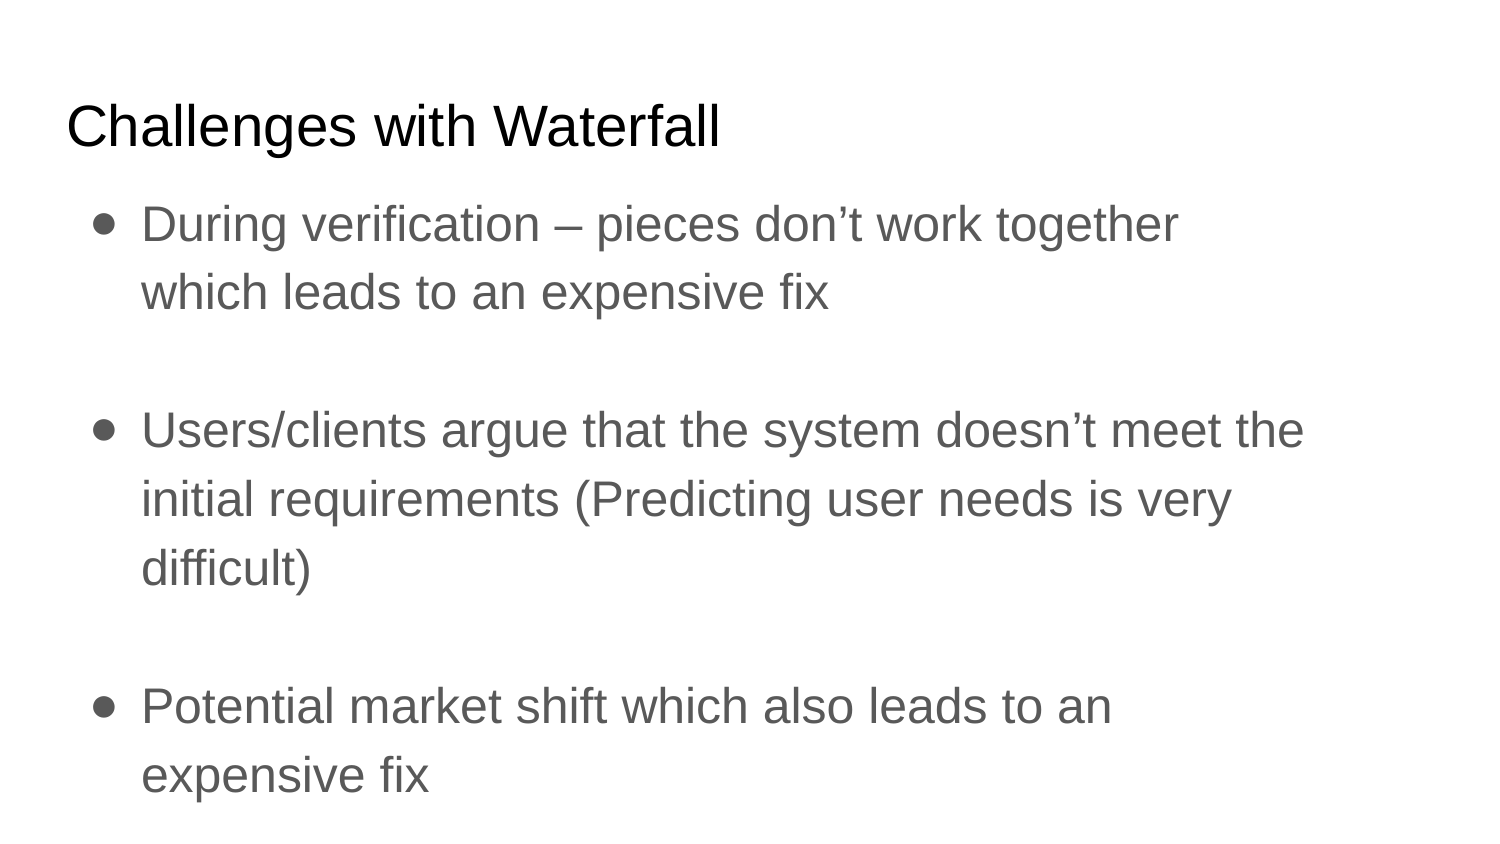

# Challenges with Waterfall
During verification – pieces don’t work together which leads to an expensive fix

Users/clients argue that the system doesn’t meet the initial requirements (Predicting user needs is very difficult)

Potential market shift which also leads to an expensive fix